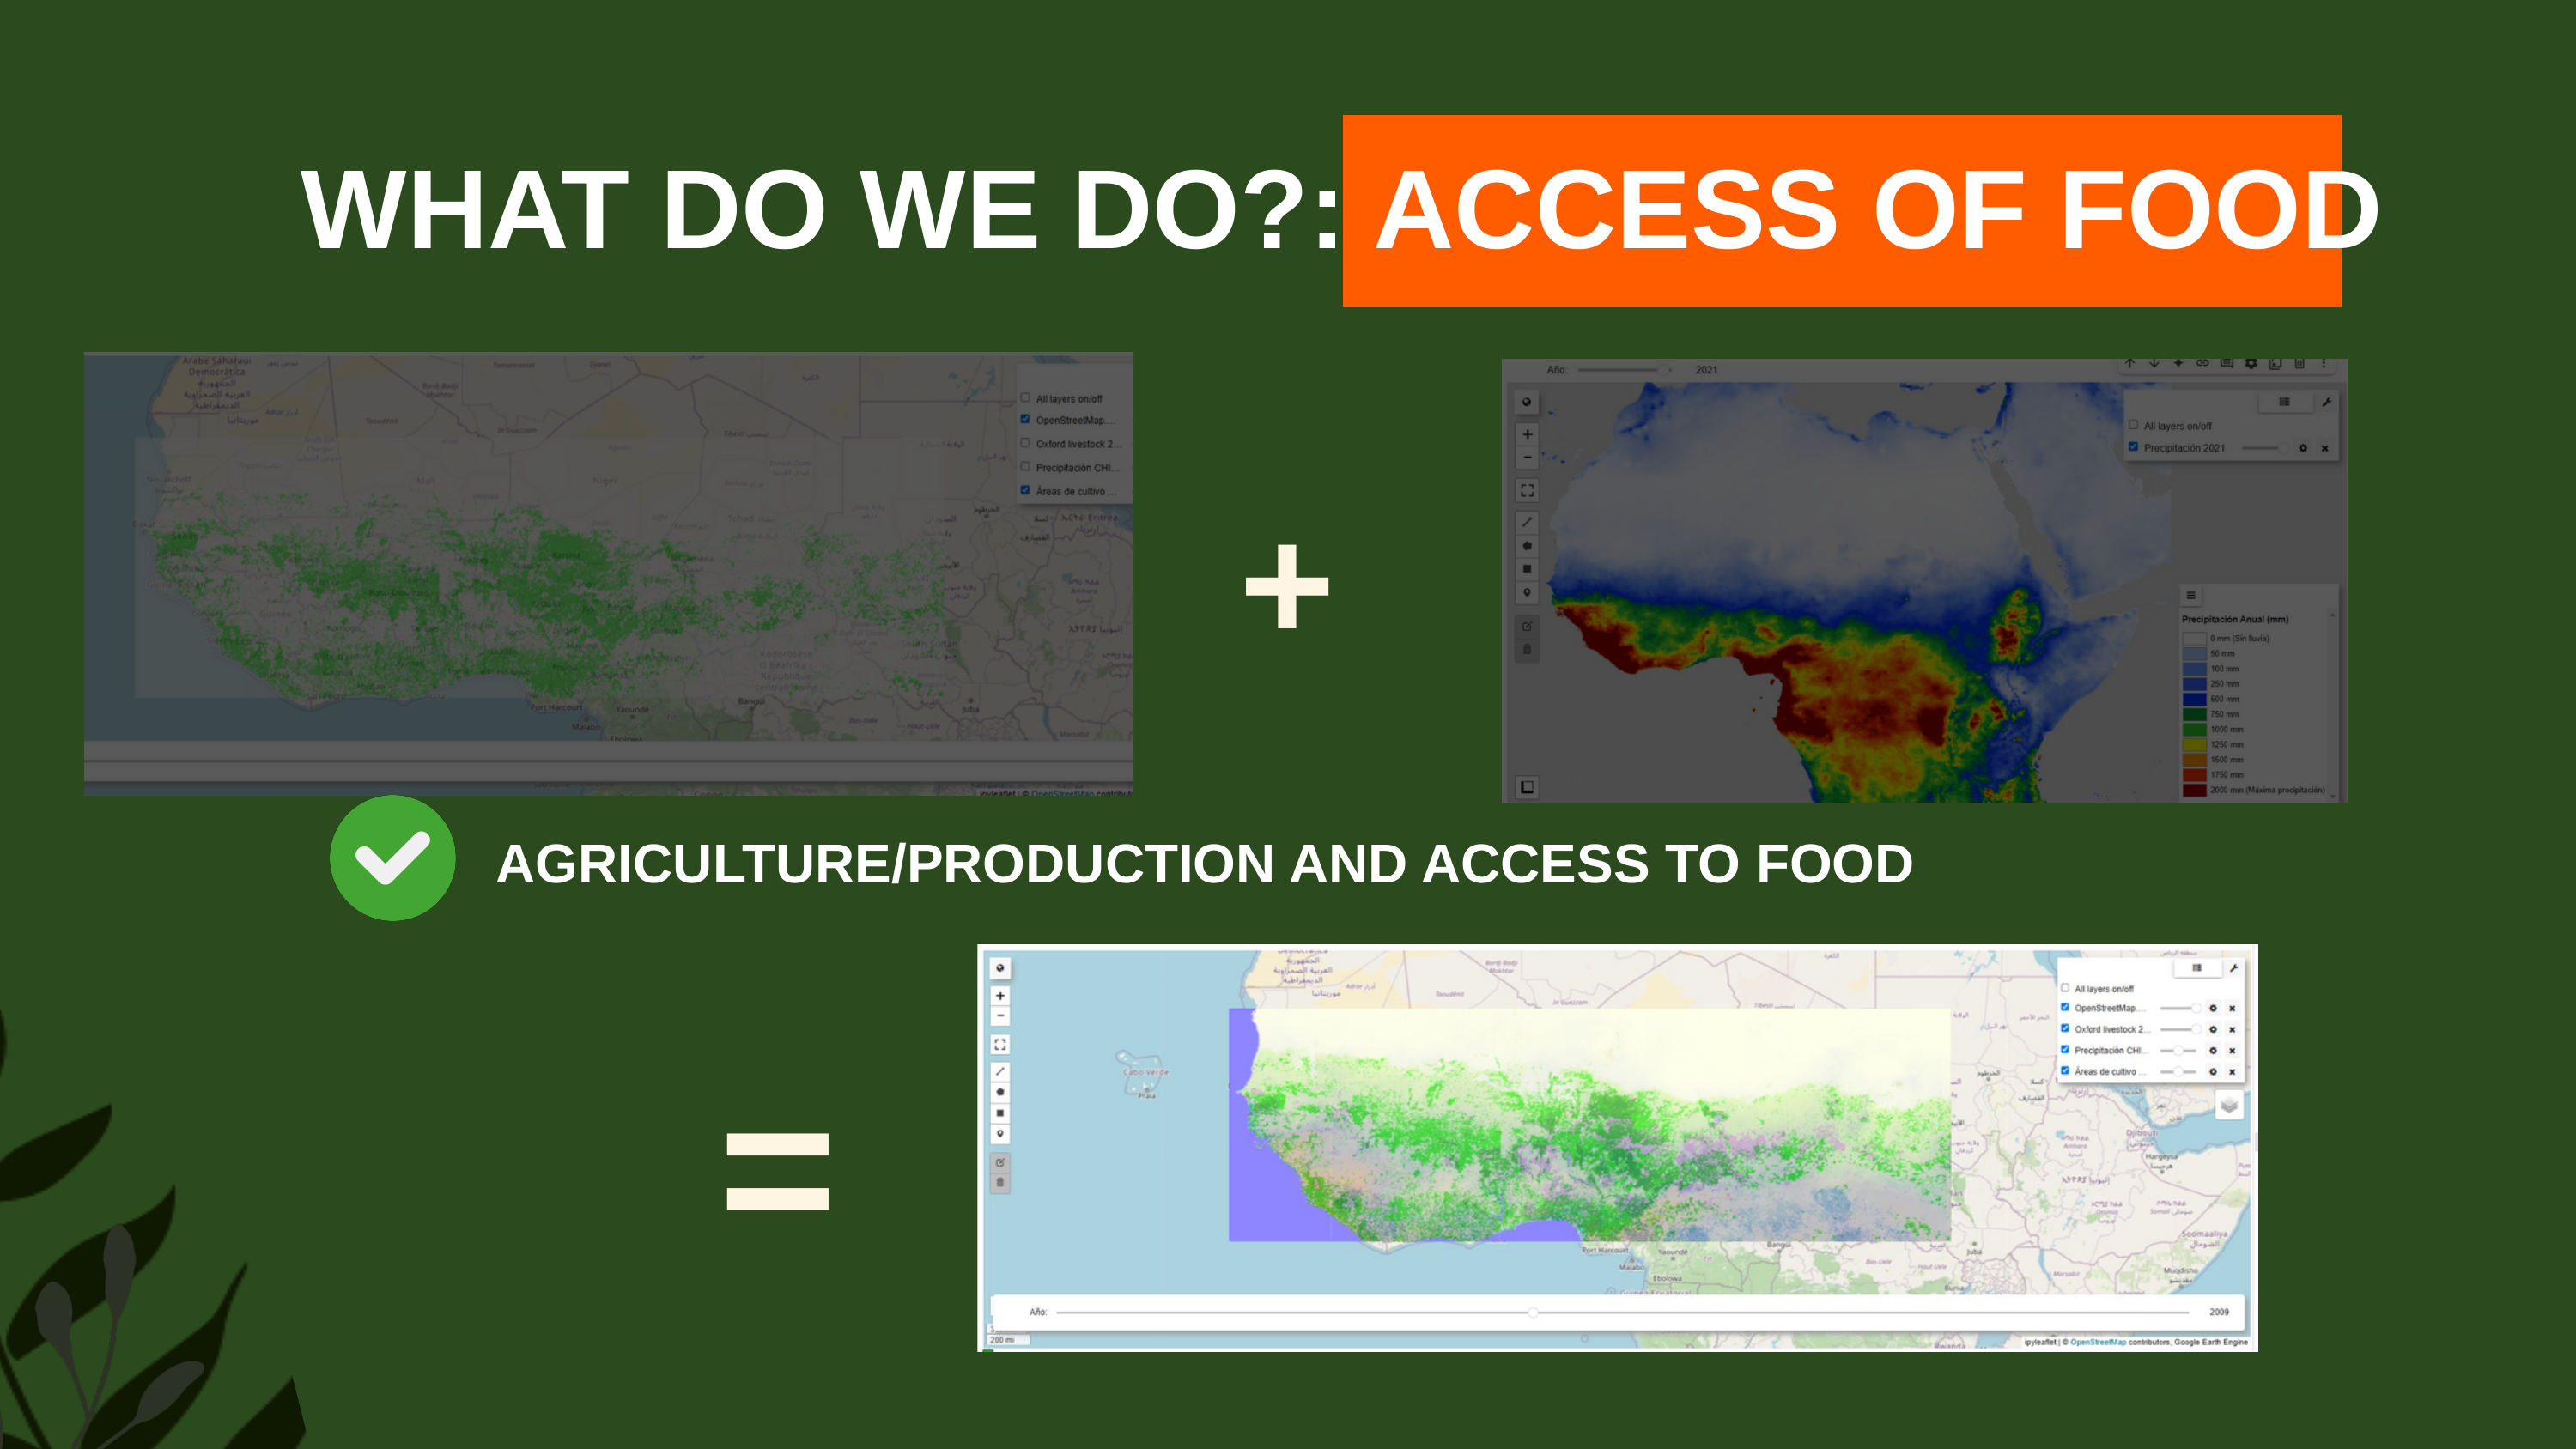

WHAT DO WE DO?: ACCESS OF FOOD

+

AGRICULTURE/PRODUCTION AND ACCESS TO FOOD

=